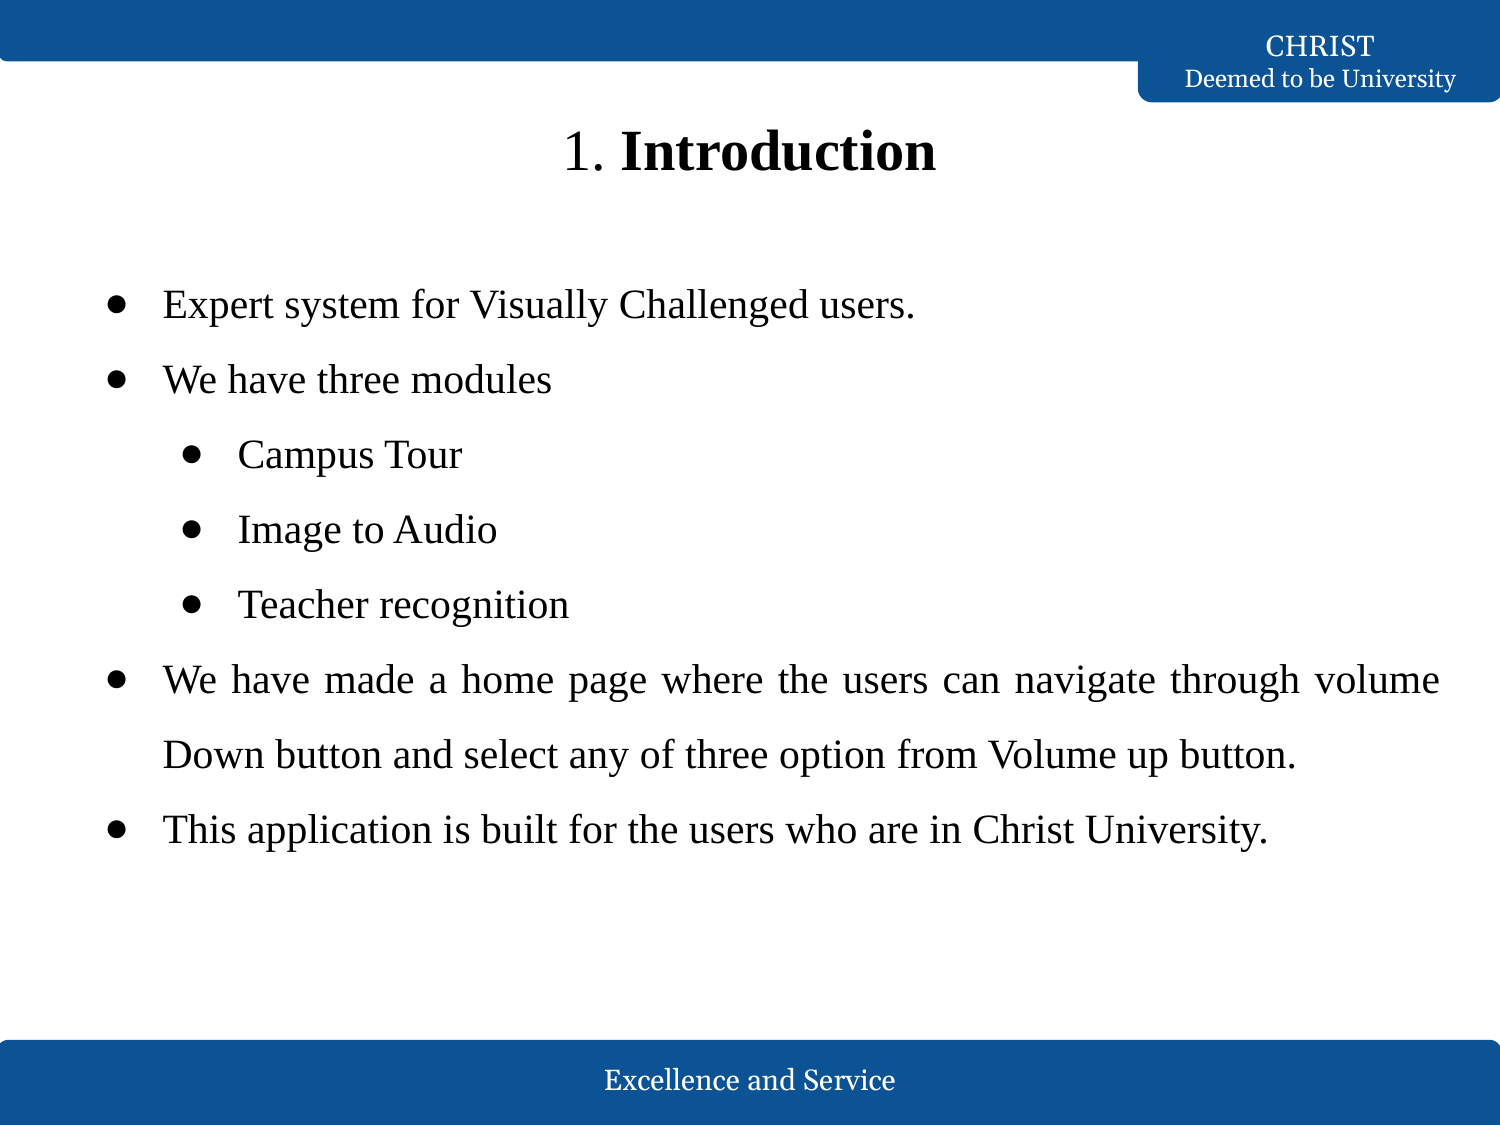

# 1. Introduction
Expert system for Visually Challenged users.
We have three modules
Campus Tour
Image to Audio
Teacher recognition
We have made a home page where the users can navigate through volume  Down button and select any of three option from Volume up button.
This application is built for the users who are in Christ University.
3